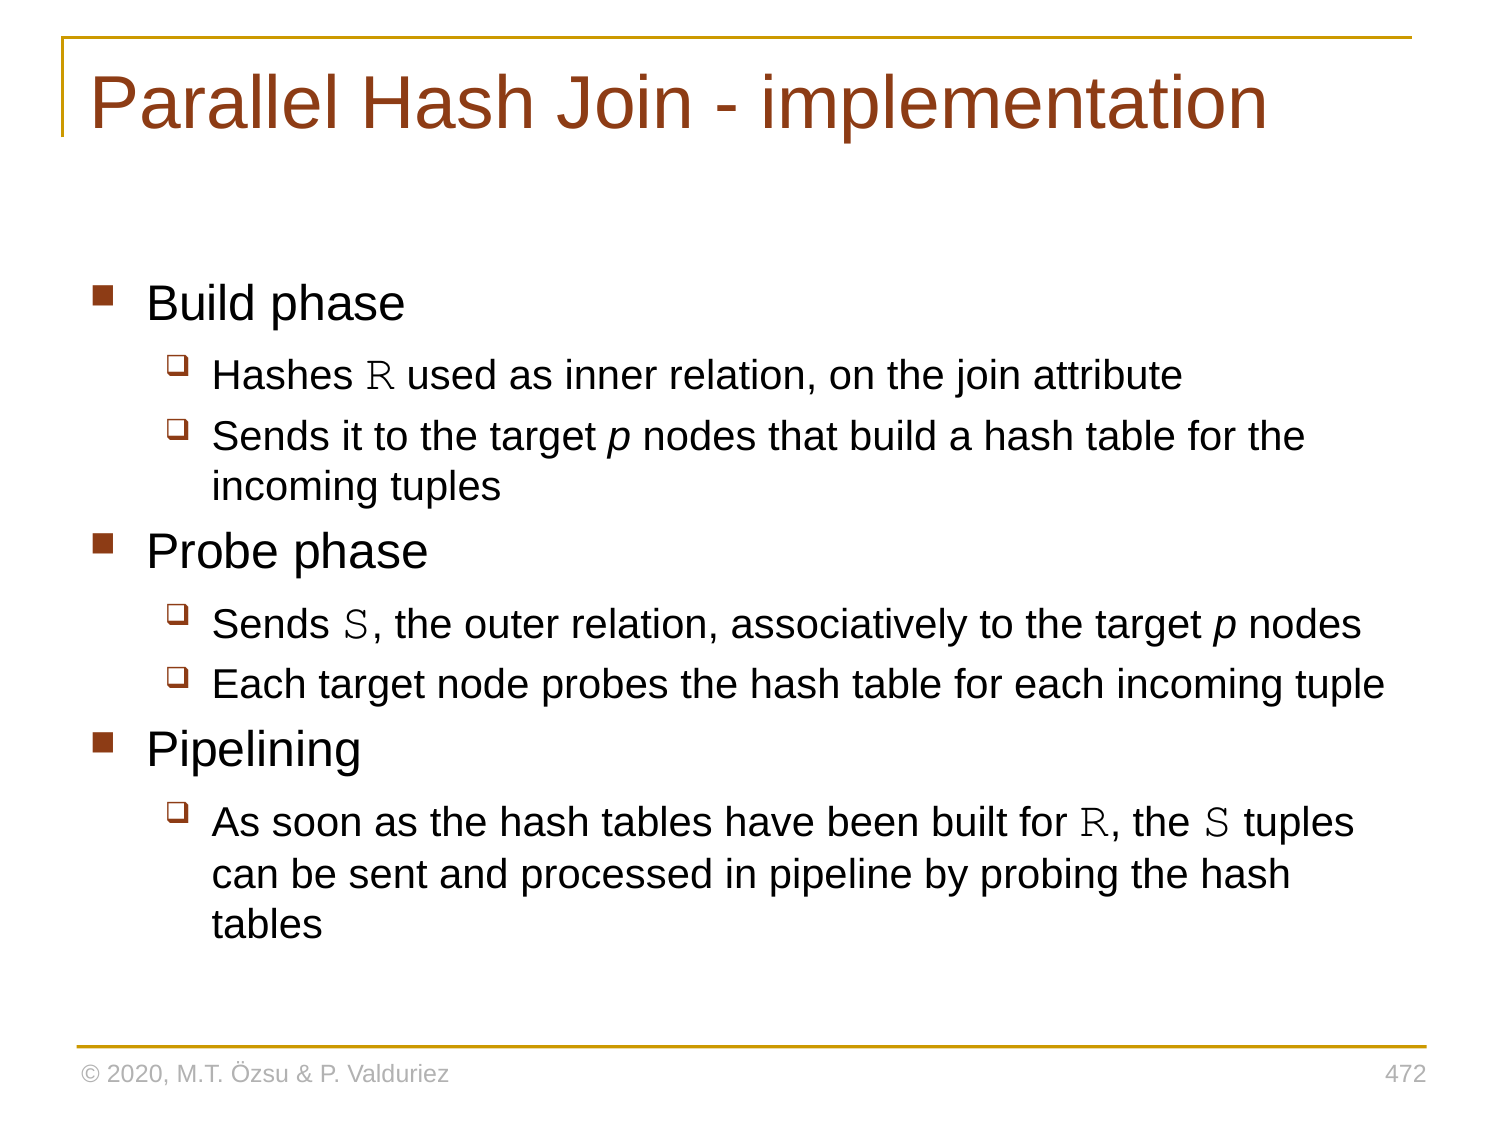

# Parallel Hash Join - implementation
Build phase
Hashes R used as inner relation, on the join attribute
Sends it to the target p nodes that build a hash table for the incoming tuples
Probe phase
Sends S, the outer relation, associatively to the target p nodes
Each target node probes the hash table for each incoming tuple
Pipelining
As soon as the hash tables have been built for R, the S tuples can be sent and processed in pipeline by probing the hash tables
© 2020, M.T. Özsu & P. Valduriez
472